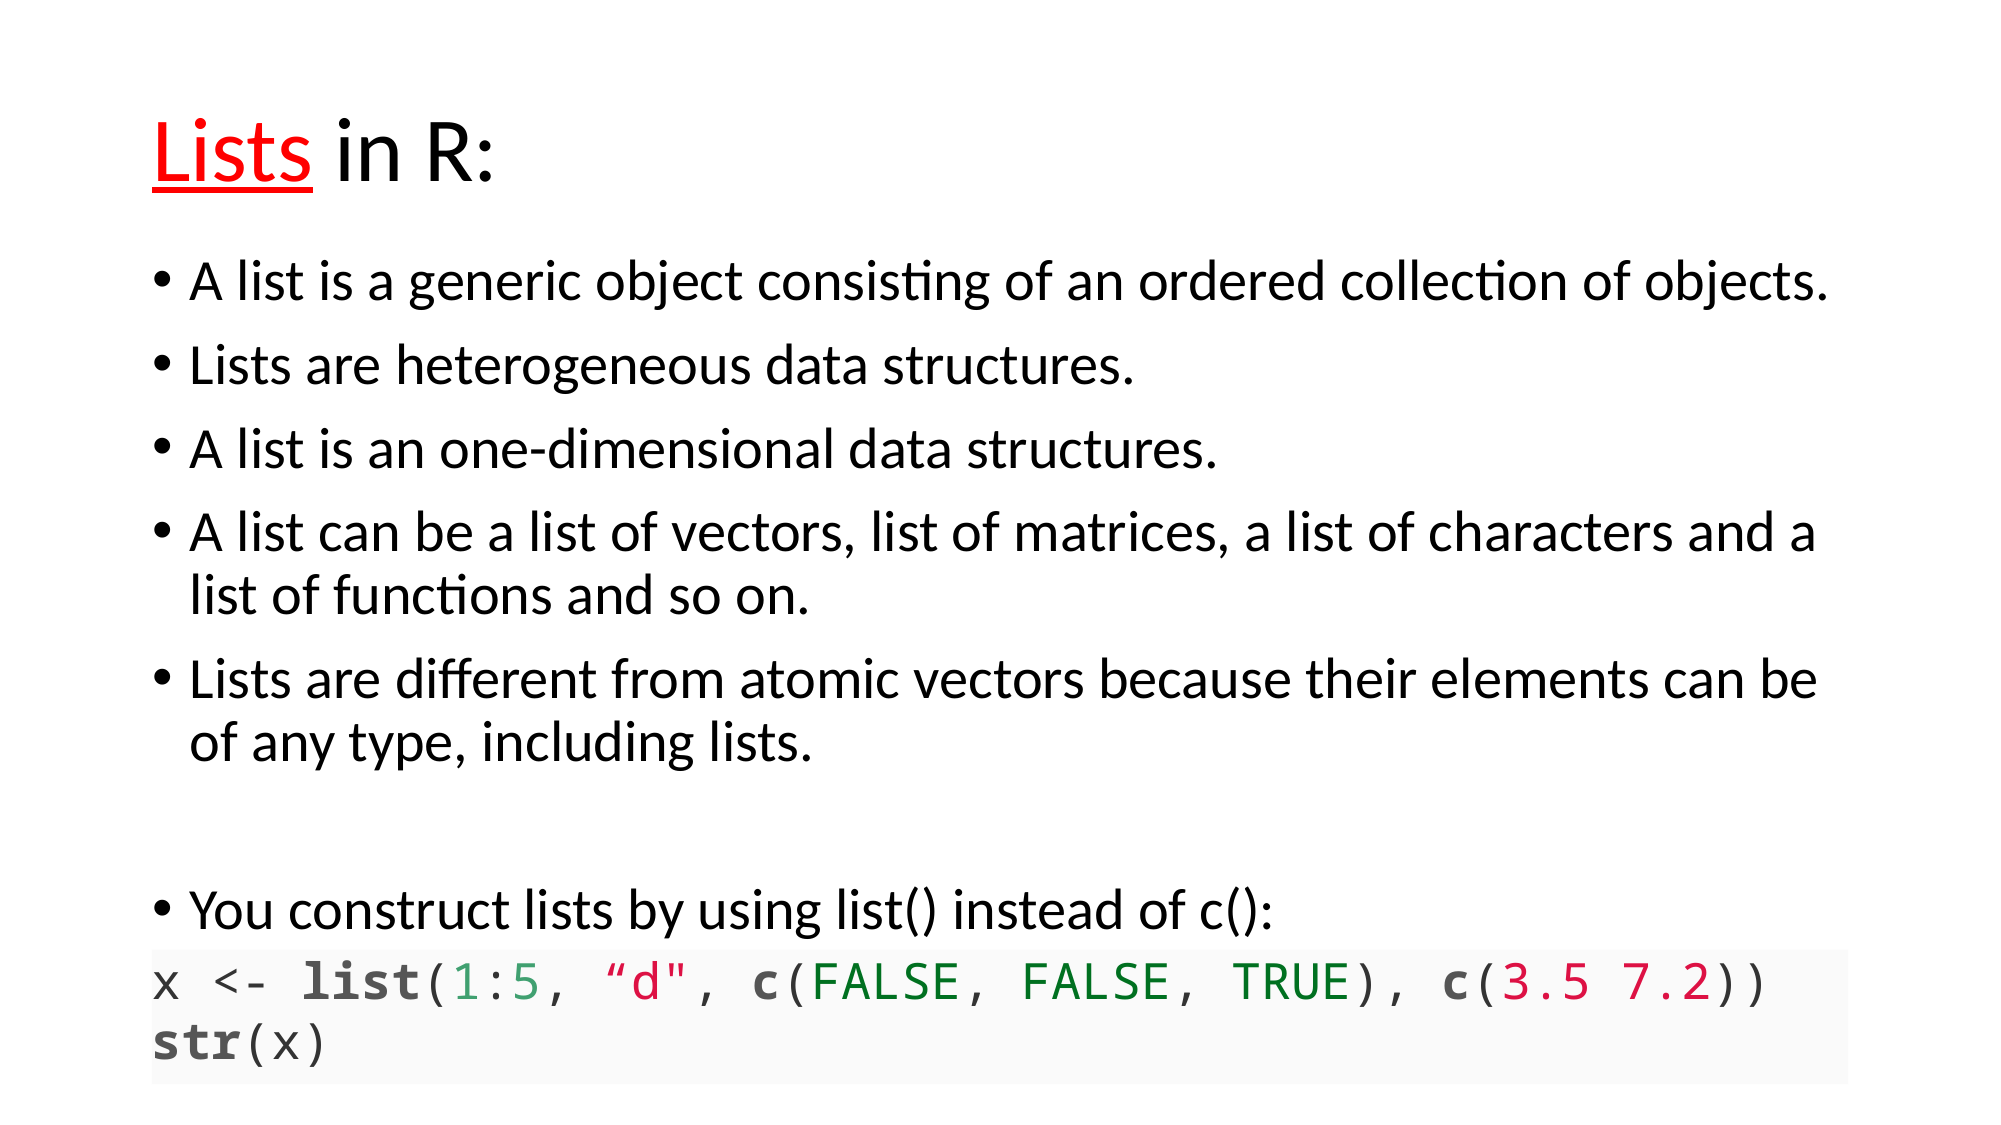

# Lists in R:
A list is a generic object consisting of an ordered collection of objects.
Lists are heterogeneous data structures.
A list is an one-dimensional data structures.
A list can be a list of vectors, list of matrices, a list of characters and a list of functions and so on.
Lists are different from atomic vectors because their elements can be of any type, including lists.

You construct lists by using list() instead of c():

x <- list(1:5, “d", c(FALSE, FALSE, TRUE), c(3.5 7.2))
str(x)
52